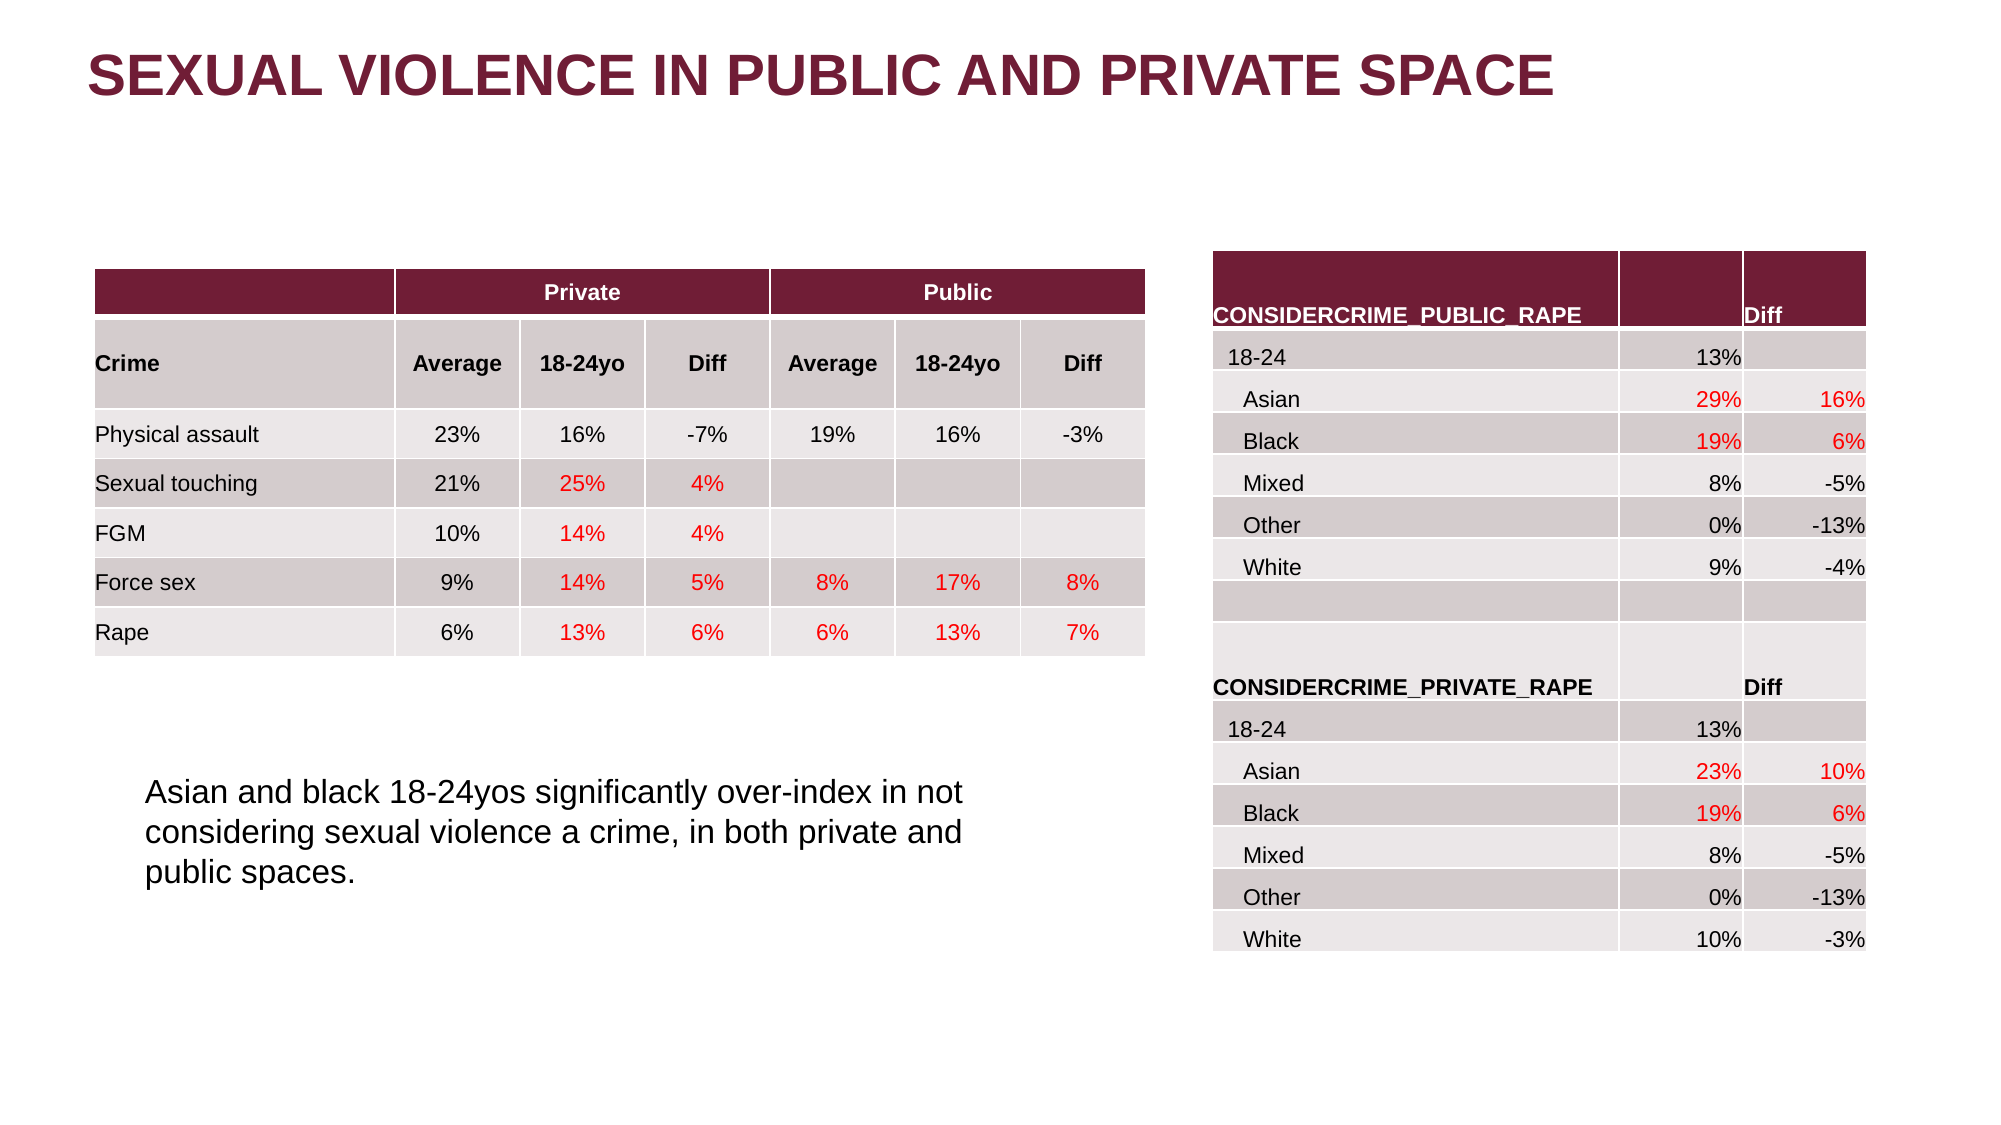

Sexual violence in public and private space
| CONSIDERCRIME\_PUBLIC\_RAPE |  | Diff |
| --- | --- | --- |
| 18-24 | 13% |  |
| Asian | 29% | 16% |
| Black | 19% | 6% |
| Mixed | 8% | -5% |
| Other | 0% | -13% |
| White | 9% | -4% |
|  |  |  |
| CONSIDERCRIME\_PRIVATE\_RAPE |  | Diff |
| 18-24 | 13% |  |
| Asian | 23% | 10% |
| Black | 19% | 6% |
| Mixed | 8% | -5% |
| Other | 0% | -13% |
| White | 10% | -3% |
|  | Private |  |  | Public |  |  |
| --- | --- | --- | --- | --- | --- | --- |
| Crime | Average | 18-24yo | Diff | Average | 18-24yo | Diff |
| Physical assault | 23% | 16% | -7% | 19% | 16% | -3% |
| Sexual touching | 21% | 25% | 4% |  |  |  |
| FGM | 10% | 14% | 4% |  |  |  |
| Force sex | 9% | 14% | 5% | 8% | 17% | 8% |
| Rape | 6% | 13% | 6% | 6% | 13% | 7% |
Asian and black 18-24yos significantly over-index in not considering sexual violence a crime, in both private and public spaces.